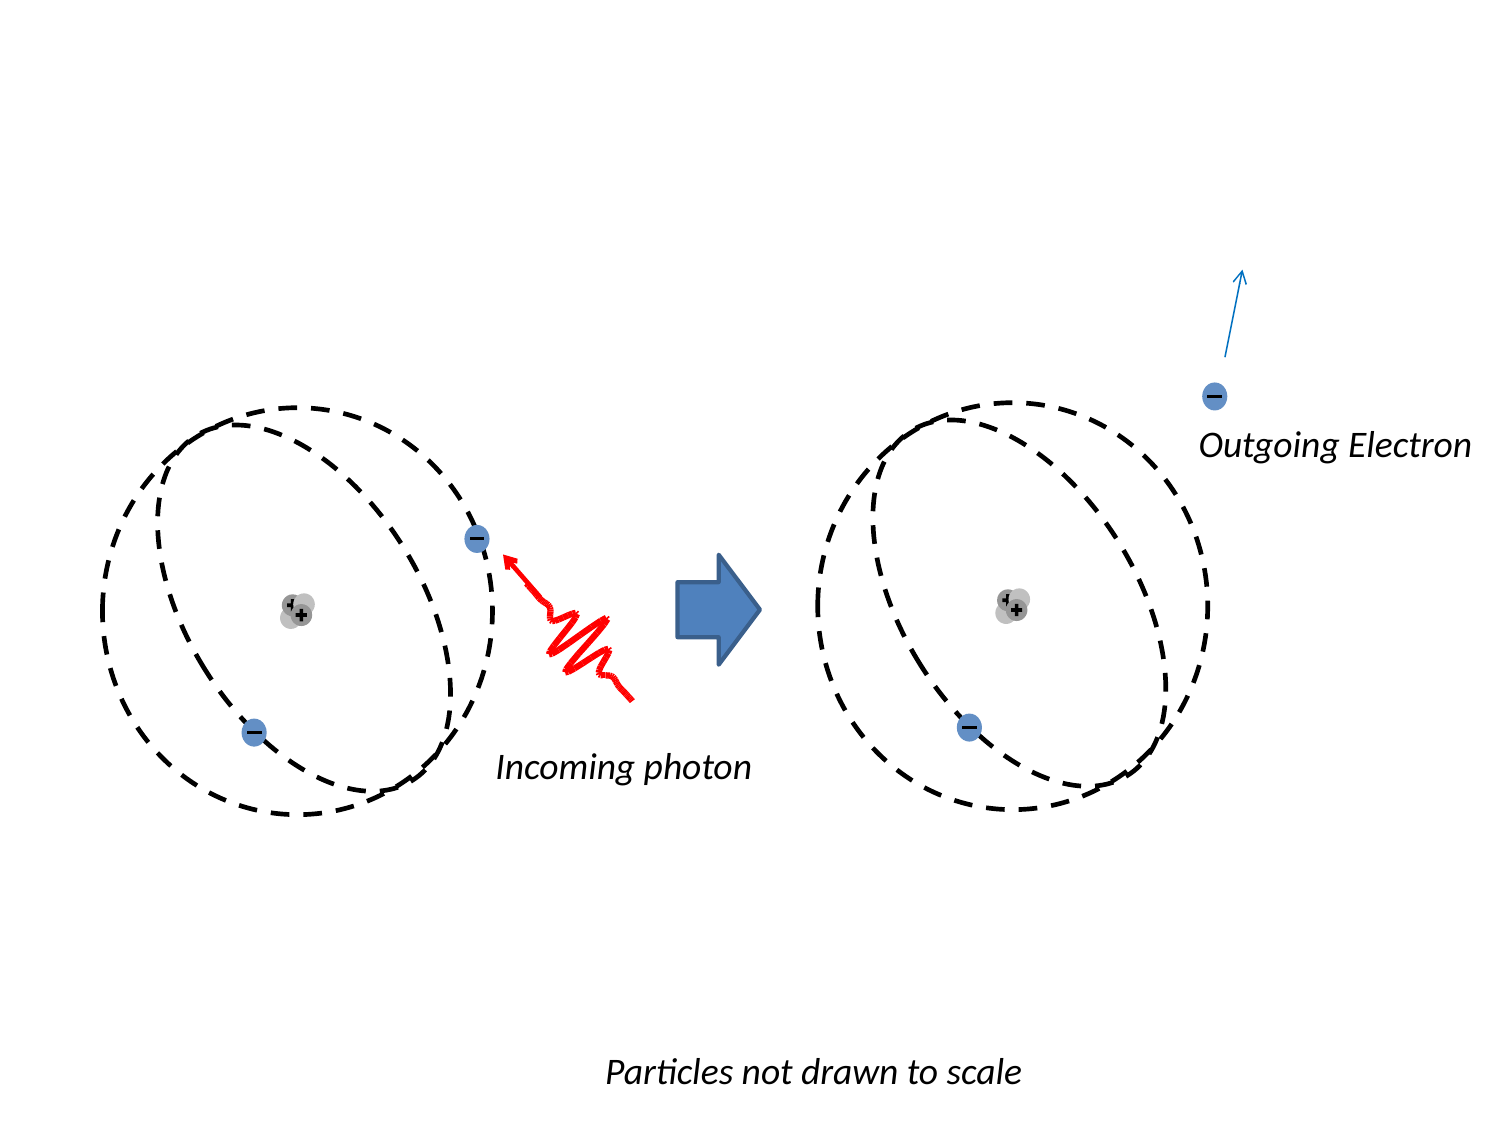

Outgoing Electron

Incoming photon
Particles not drawn to scale